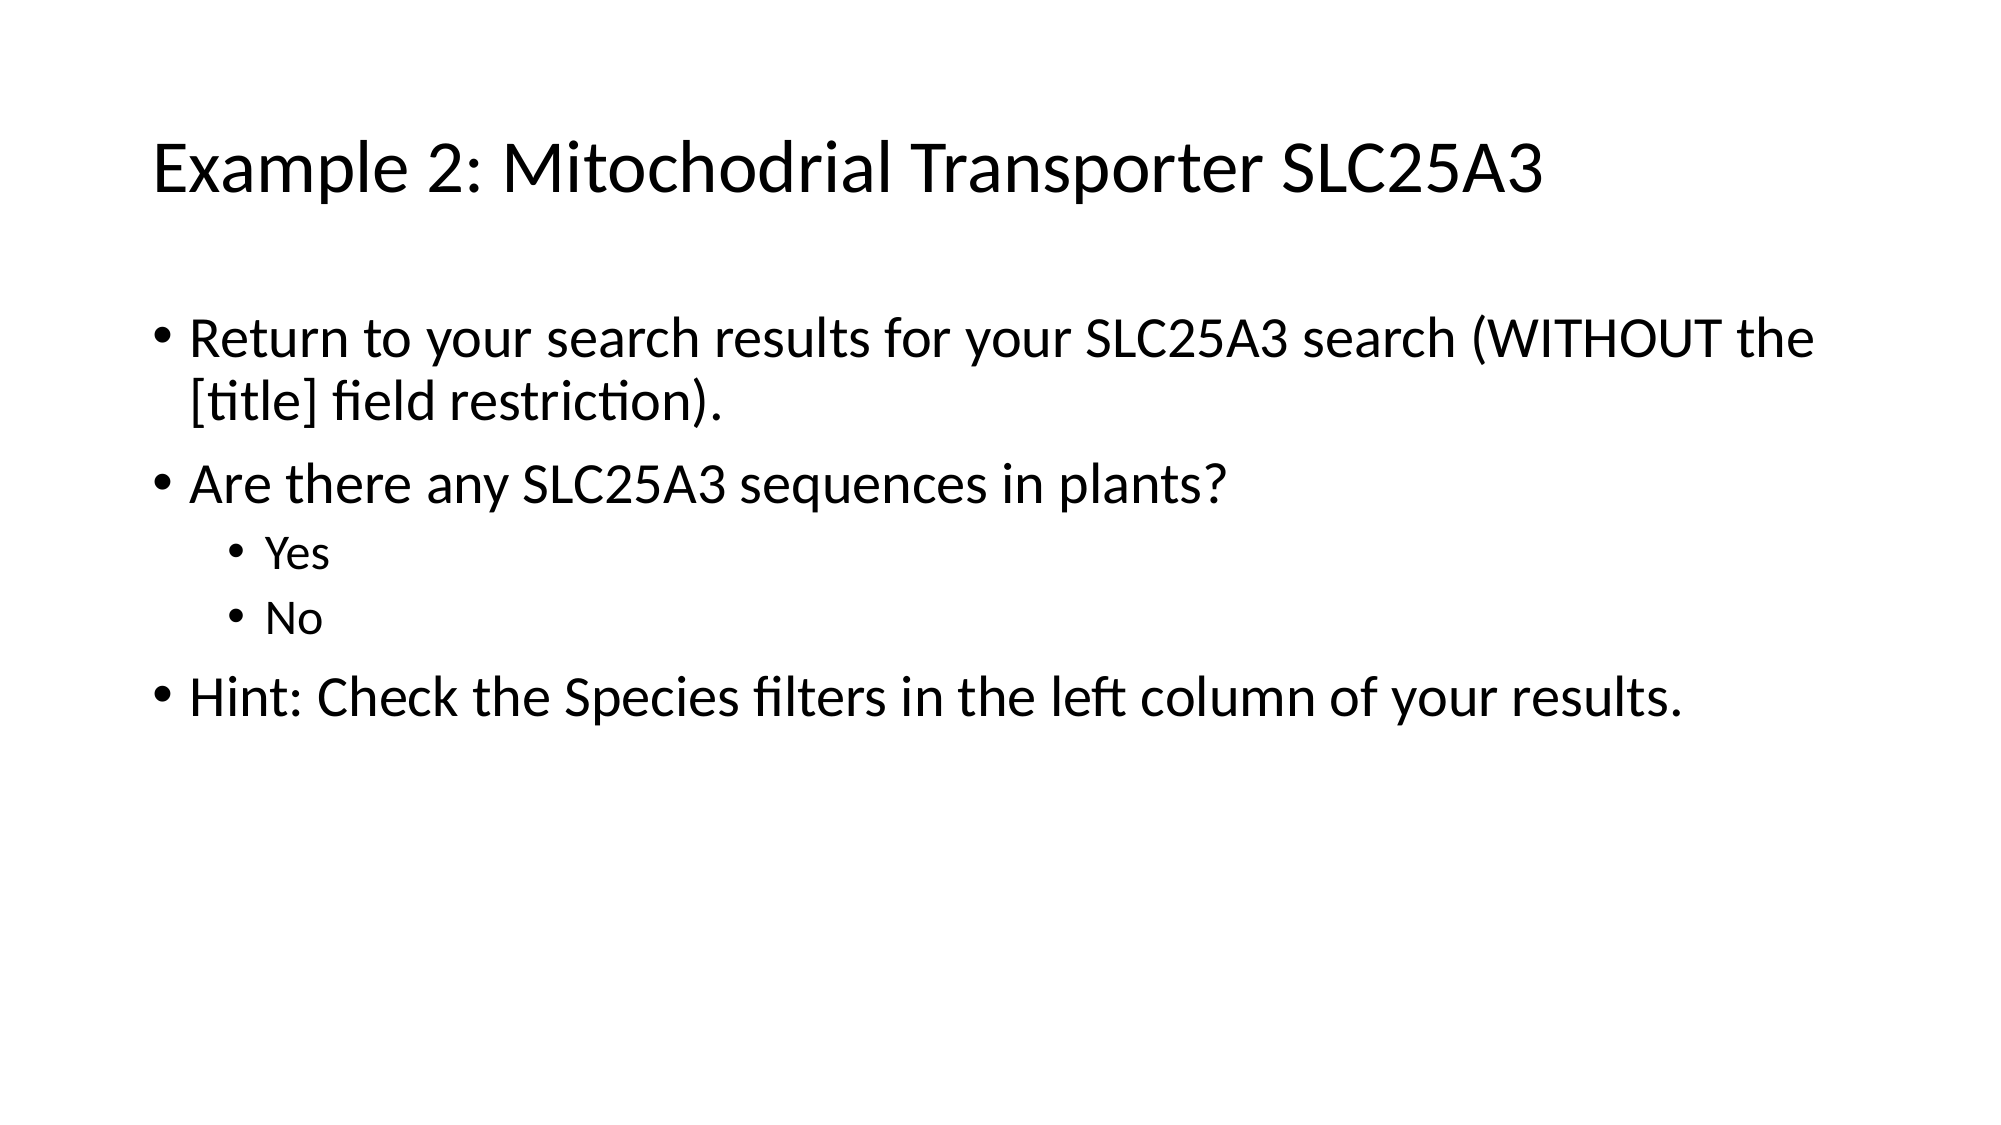

# Example 2: Mitochodrial Transporter SLC25A3
Return to your search results for your SLC25A3 search (WITHOUT the [title] field restriction).
Are there any SLC25A3 sequences in plants?
Yes
No
Hint: Check the Species filters in the left column of your results.